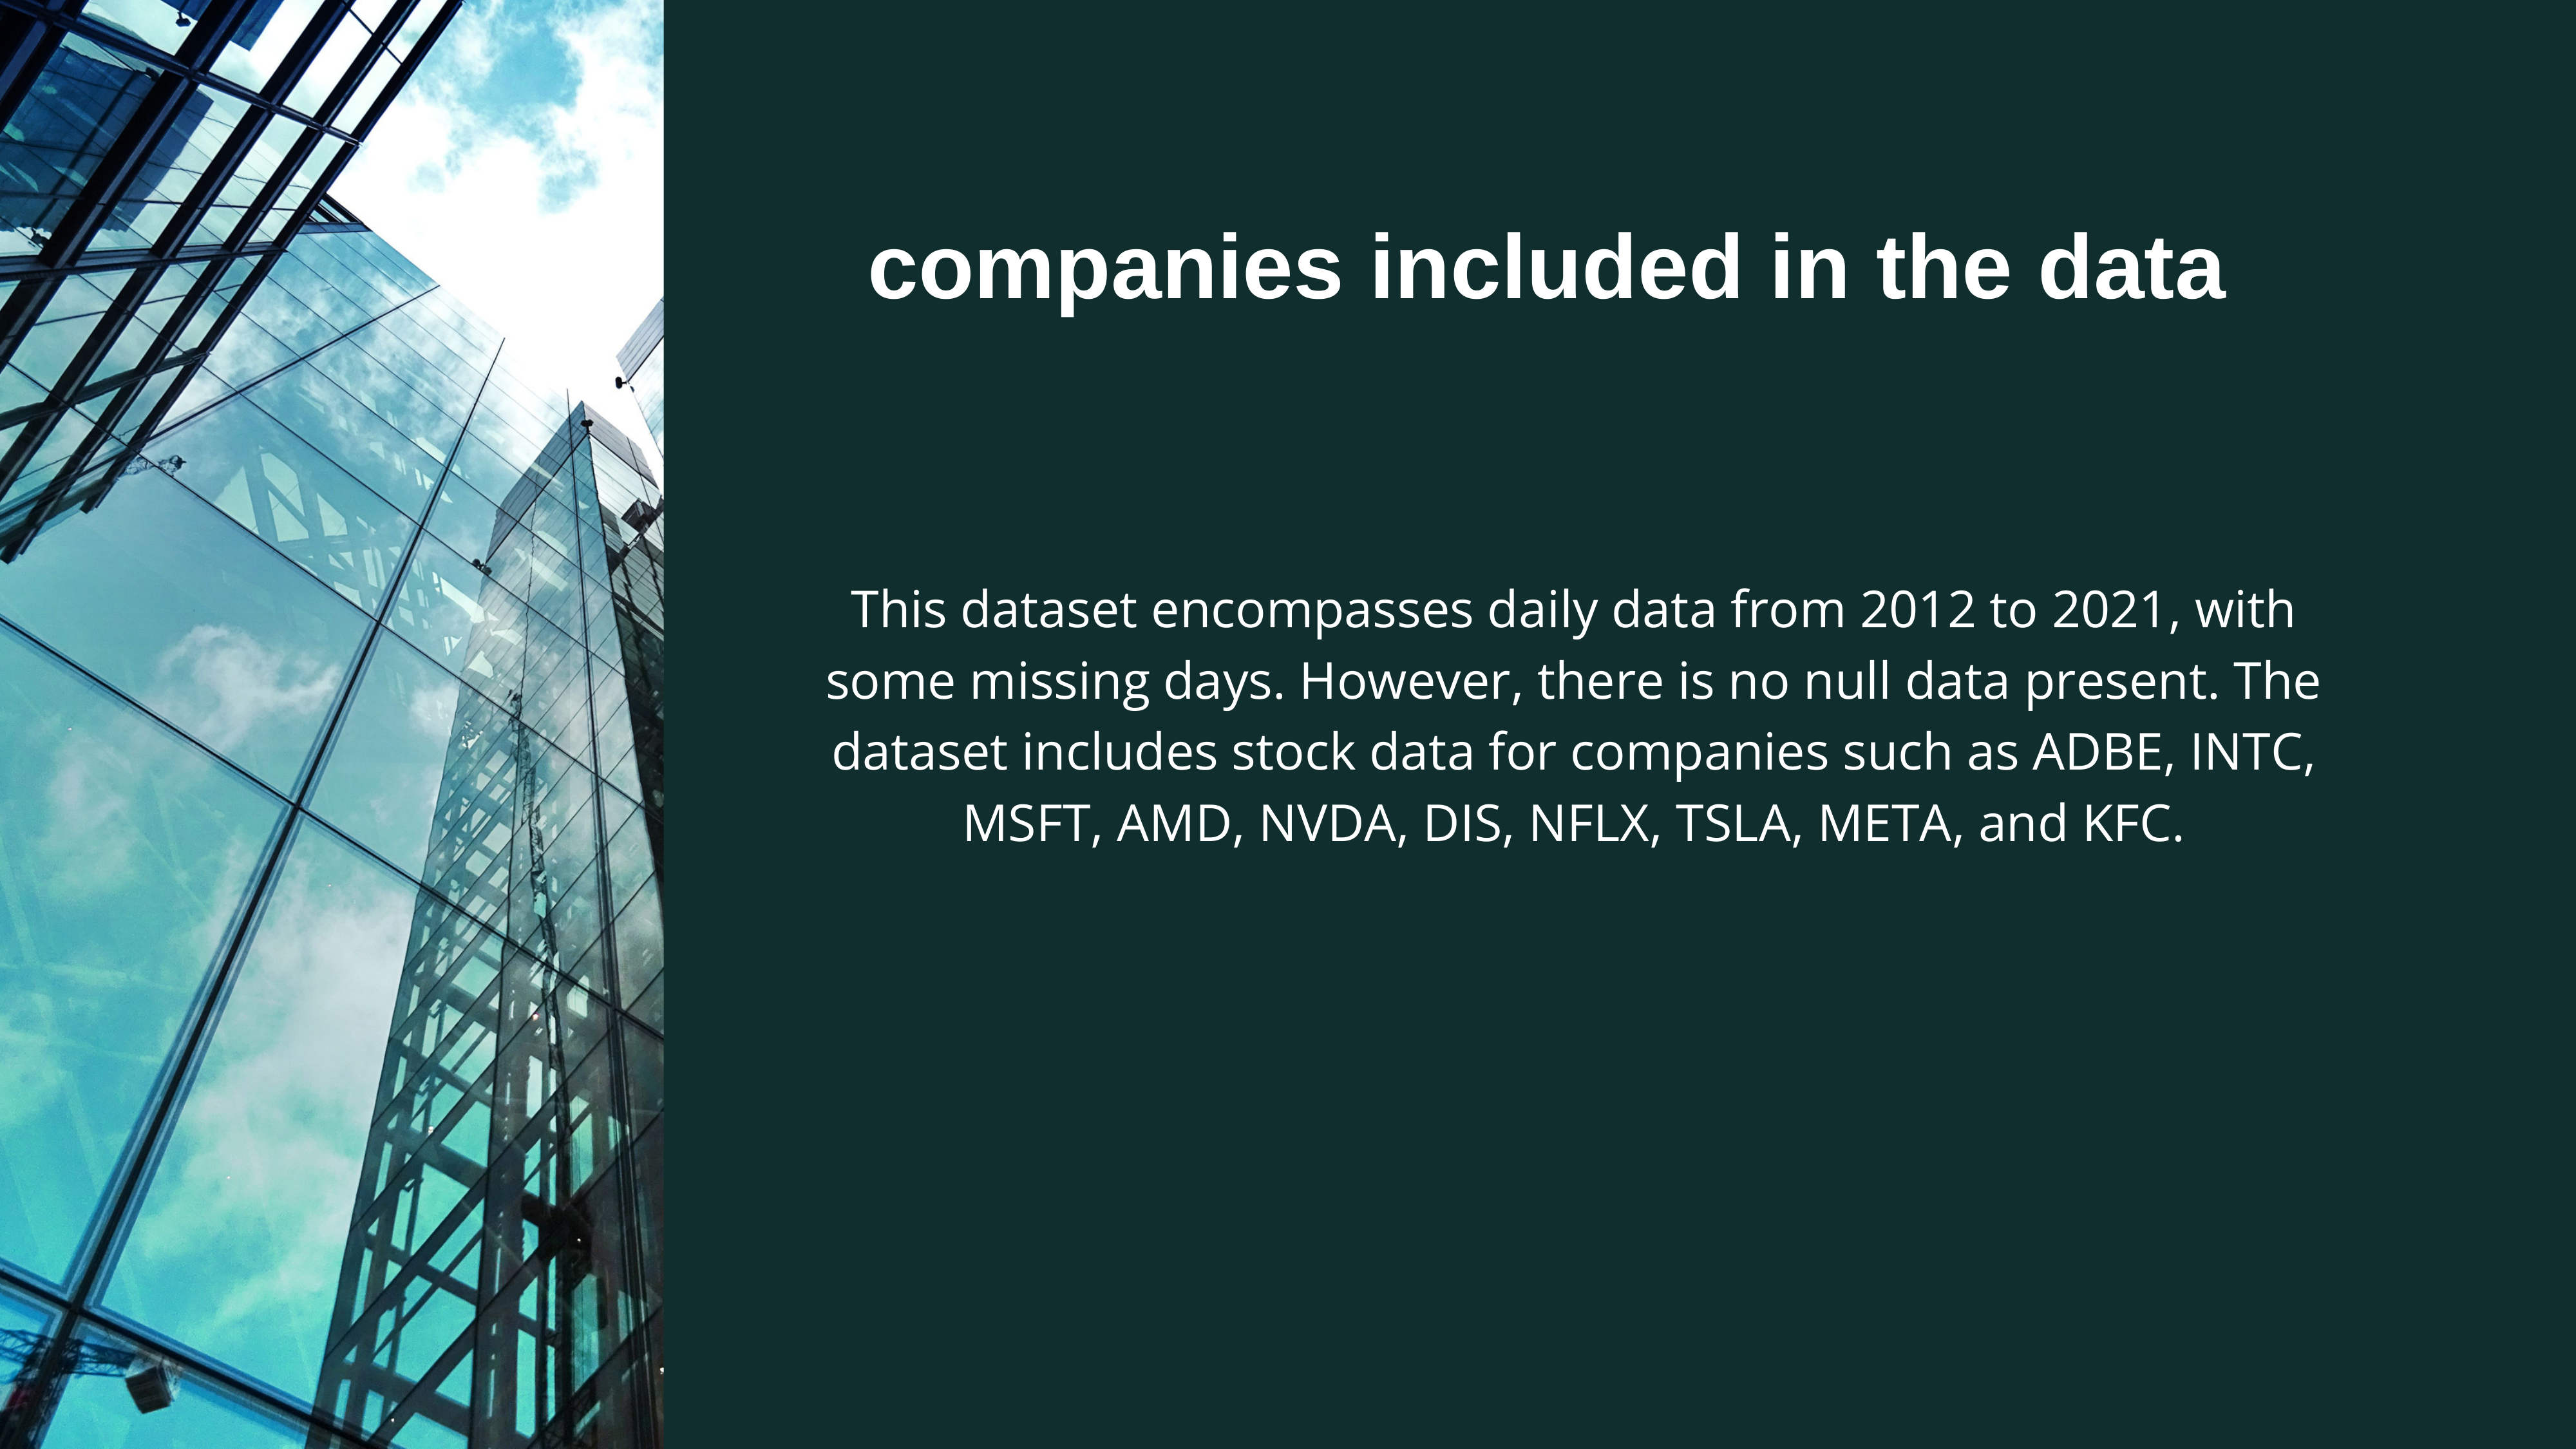

companies included in the data
This dataset encompasses daily data from 2012 to 2021, with some missing days. However, there is no null data present. The dataset includes stock data for companies such as ADBE, INTC, MSFT, AMD, NVDA, DIS, NFLX, TSLA, META, and KFC.